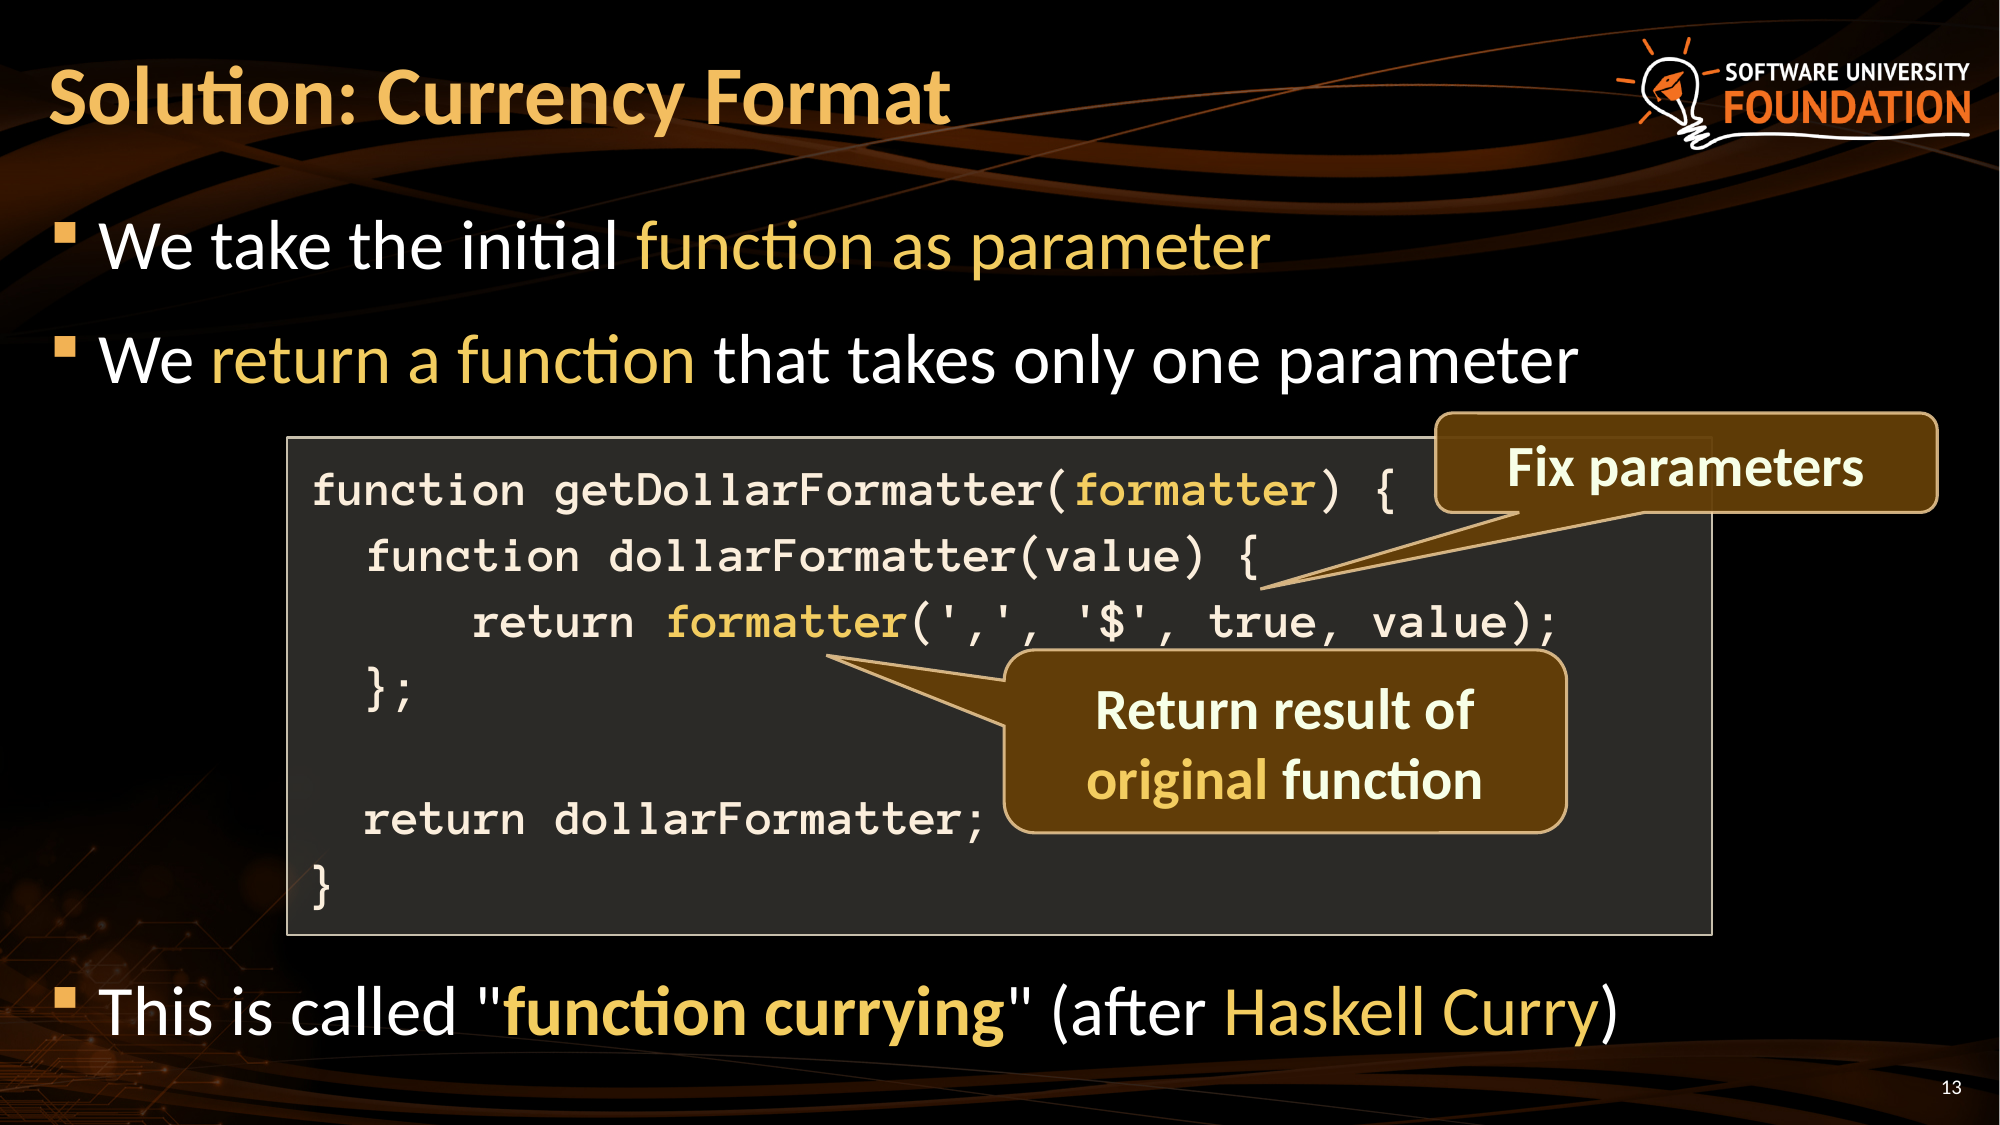

# Solution: Currency Format
We take the initial function as parameter
We return a function that takes only one parameter
This is called "function currying" (after Haskell Curry)
Fix parameters
function getDollarFormatter(formatter) {
  function dollarFormatter(value) {
      return formatter(',', '$', true, value);
  };

  return dollarFormatter;
}
Return result of original function
13